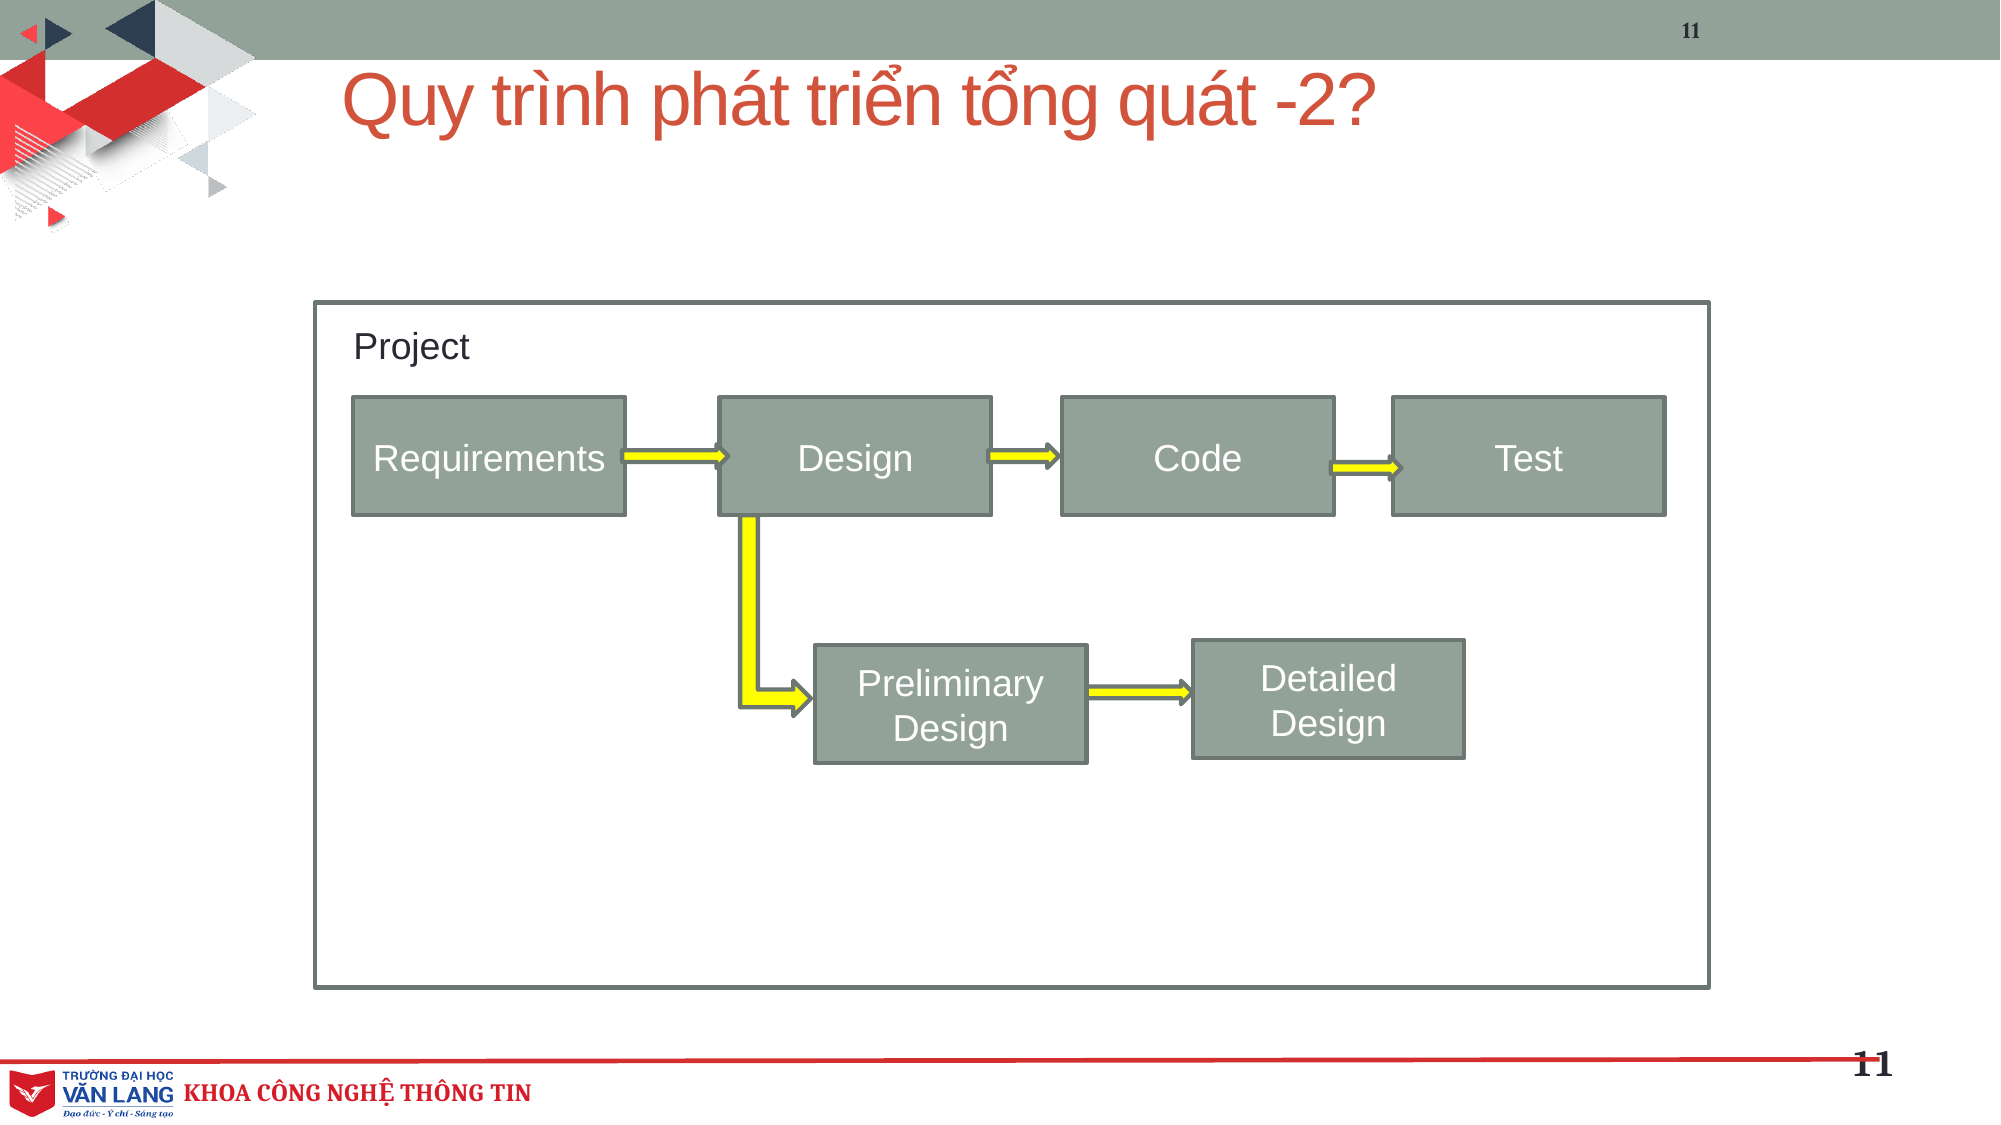

11
# Quy trình phát triển tổng quát -2?

Project
Requirements
Design
Code
Test

Detailed
Design
Preliminary
Design